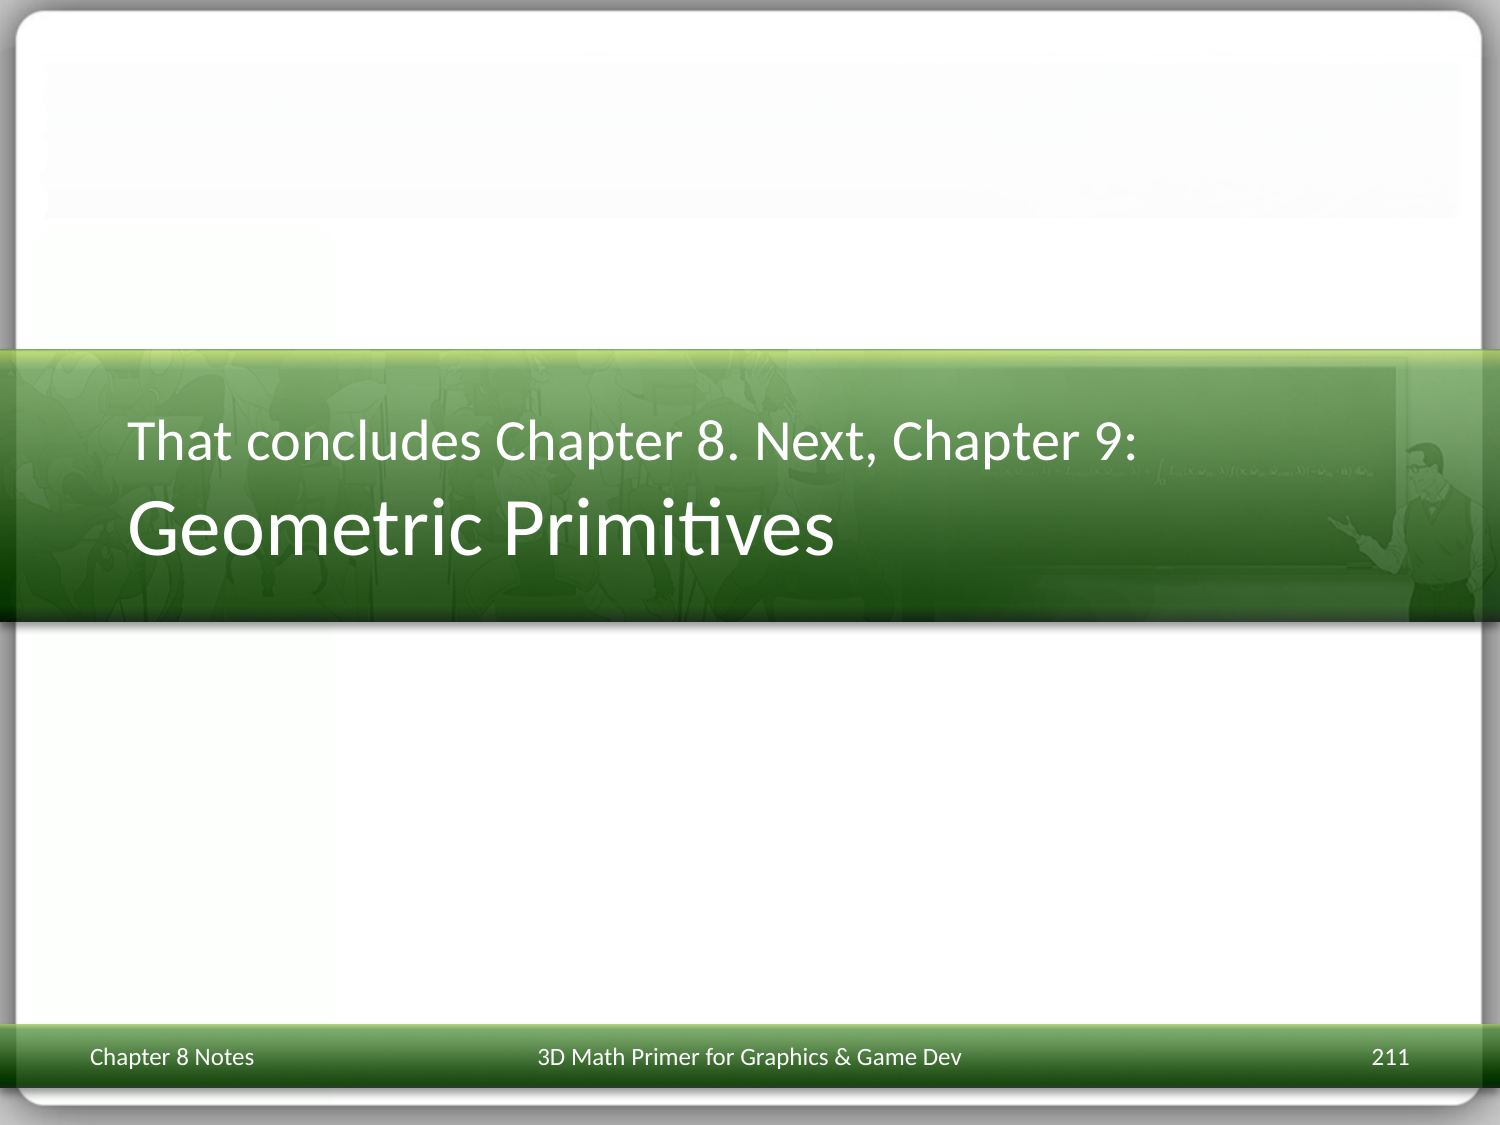

# That concludes Chapter 8. Next, Chapter 9: Geometric Primitives
Chapter 8 Notes
3D Math Primer for Graphics & Game Dev
211